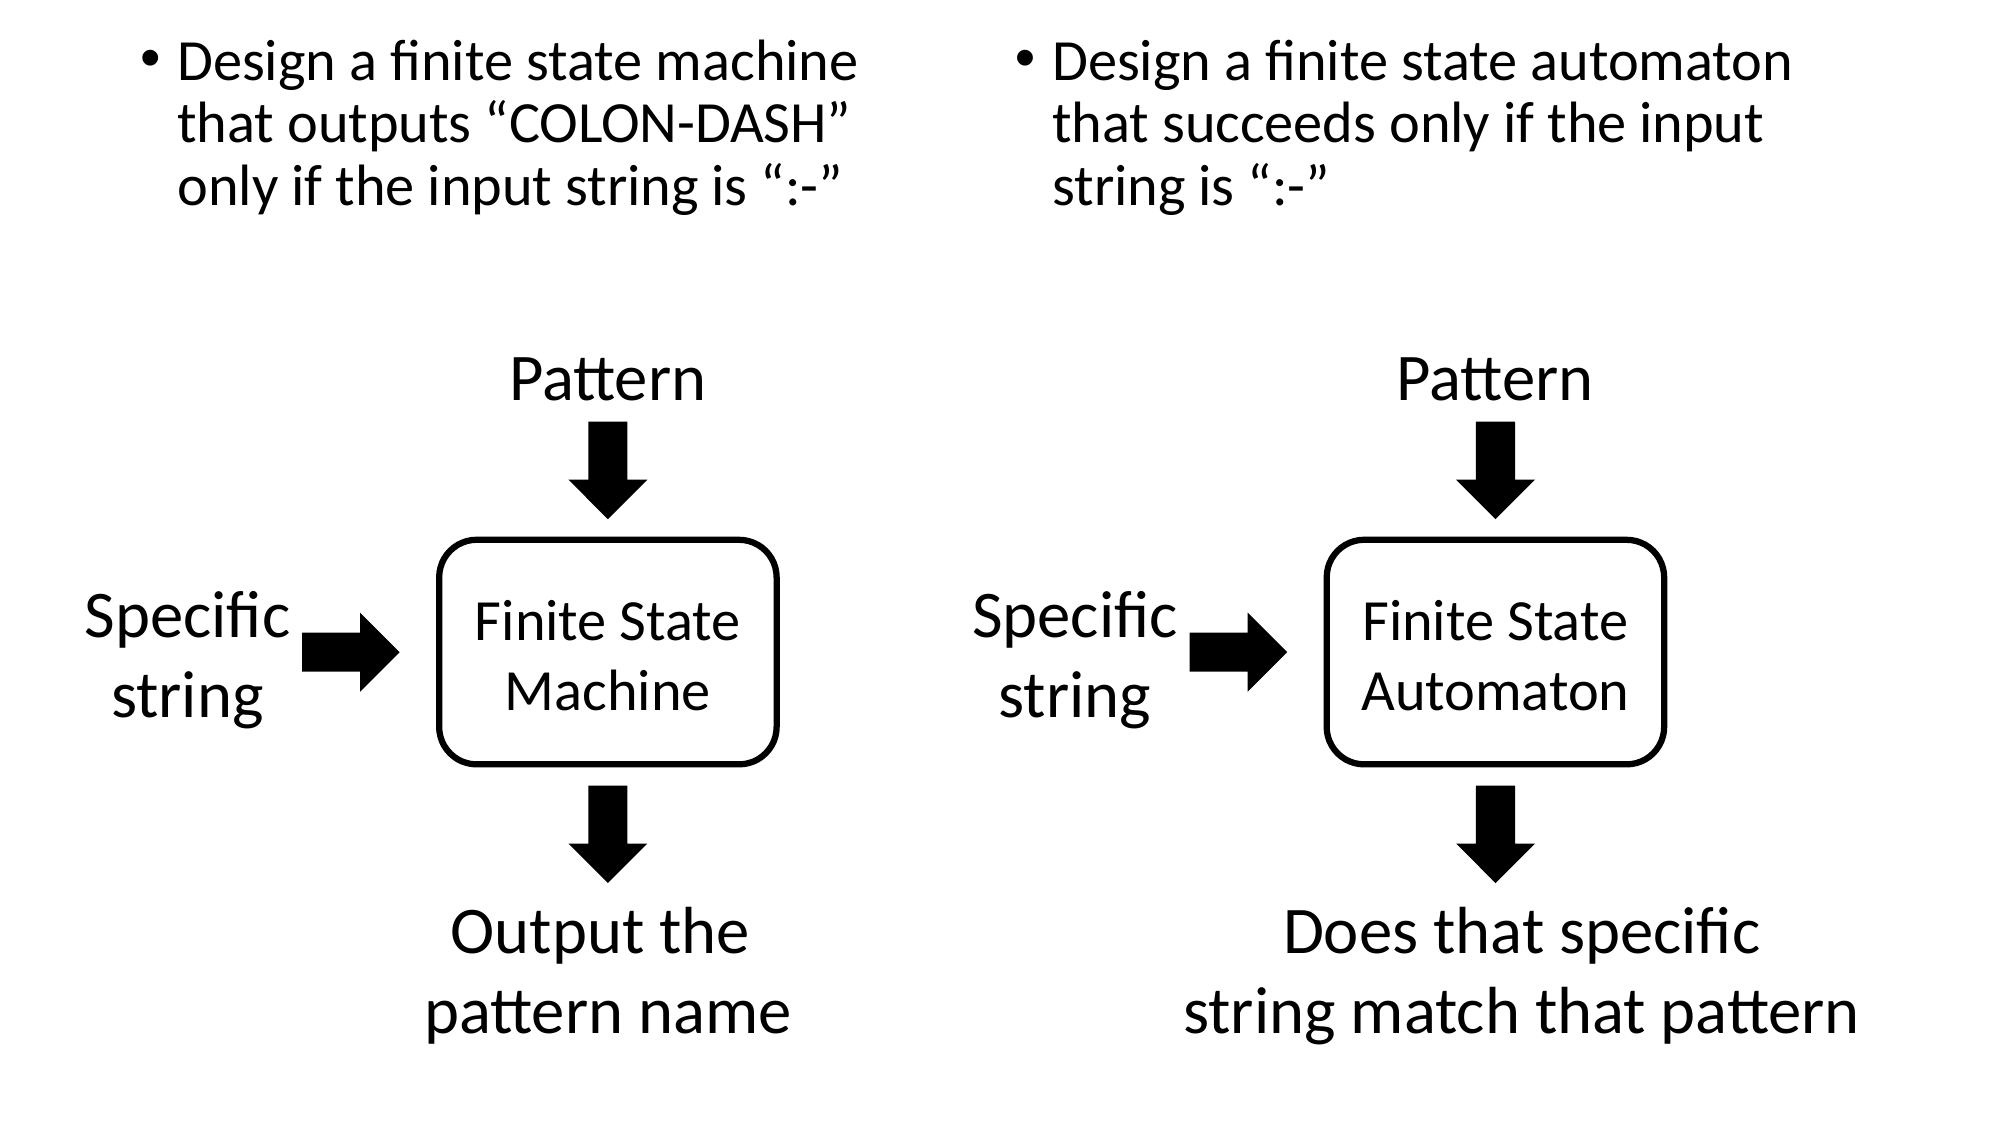

Design a finite state machine that outputs “COLON-DASH” only if the input string is “:-”
Design a finite state automaton that succeeds only if the input string is “:-”
Pattern
Pattern

Finite State Machine
Finite State Automaton
Specific
string
Specific
string

Output the
pattern name
Does that specific
string match that pattern